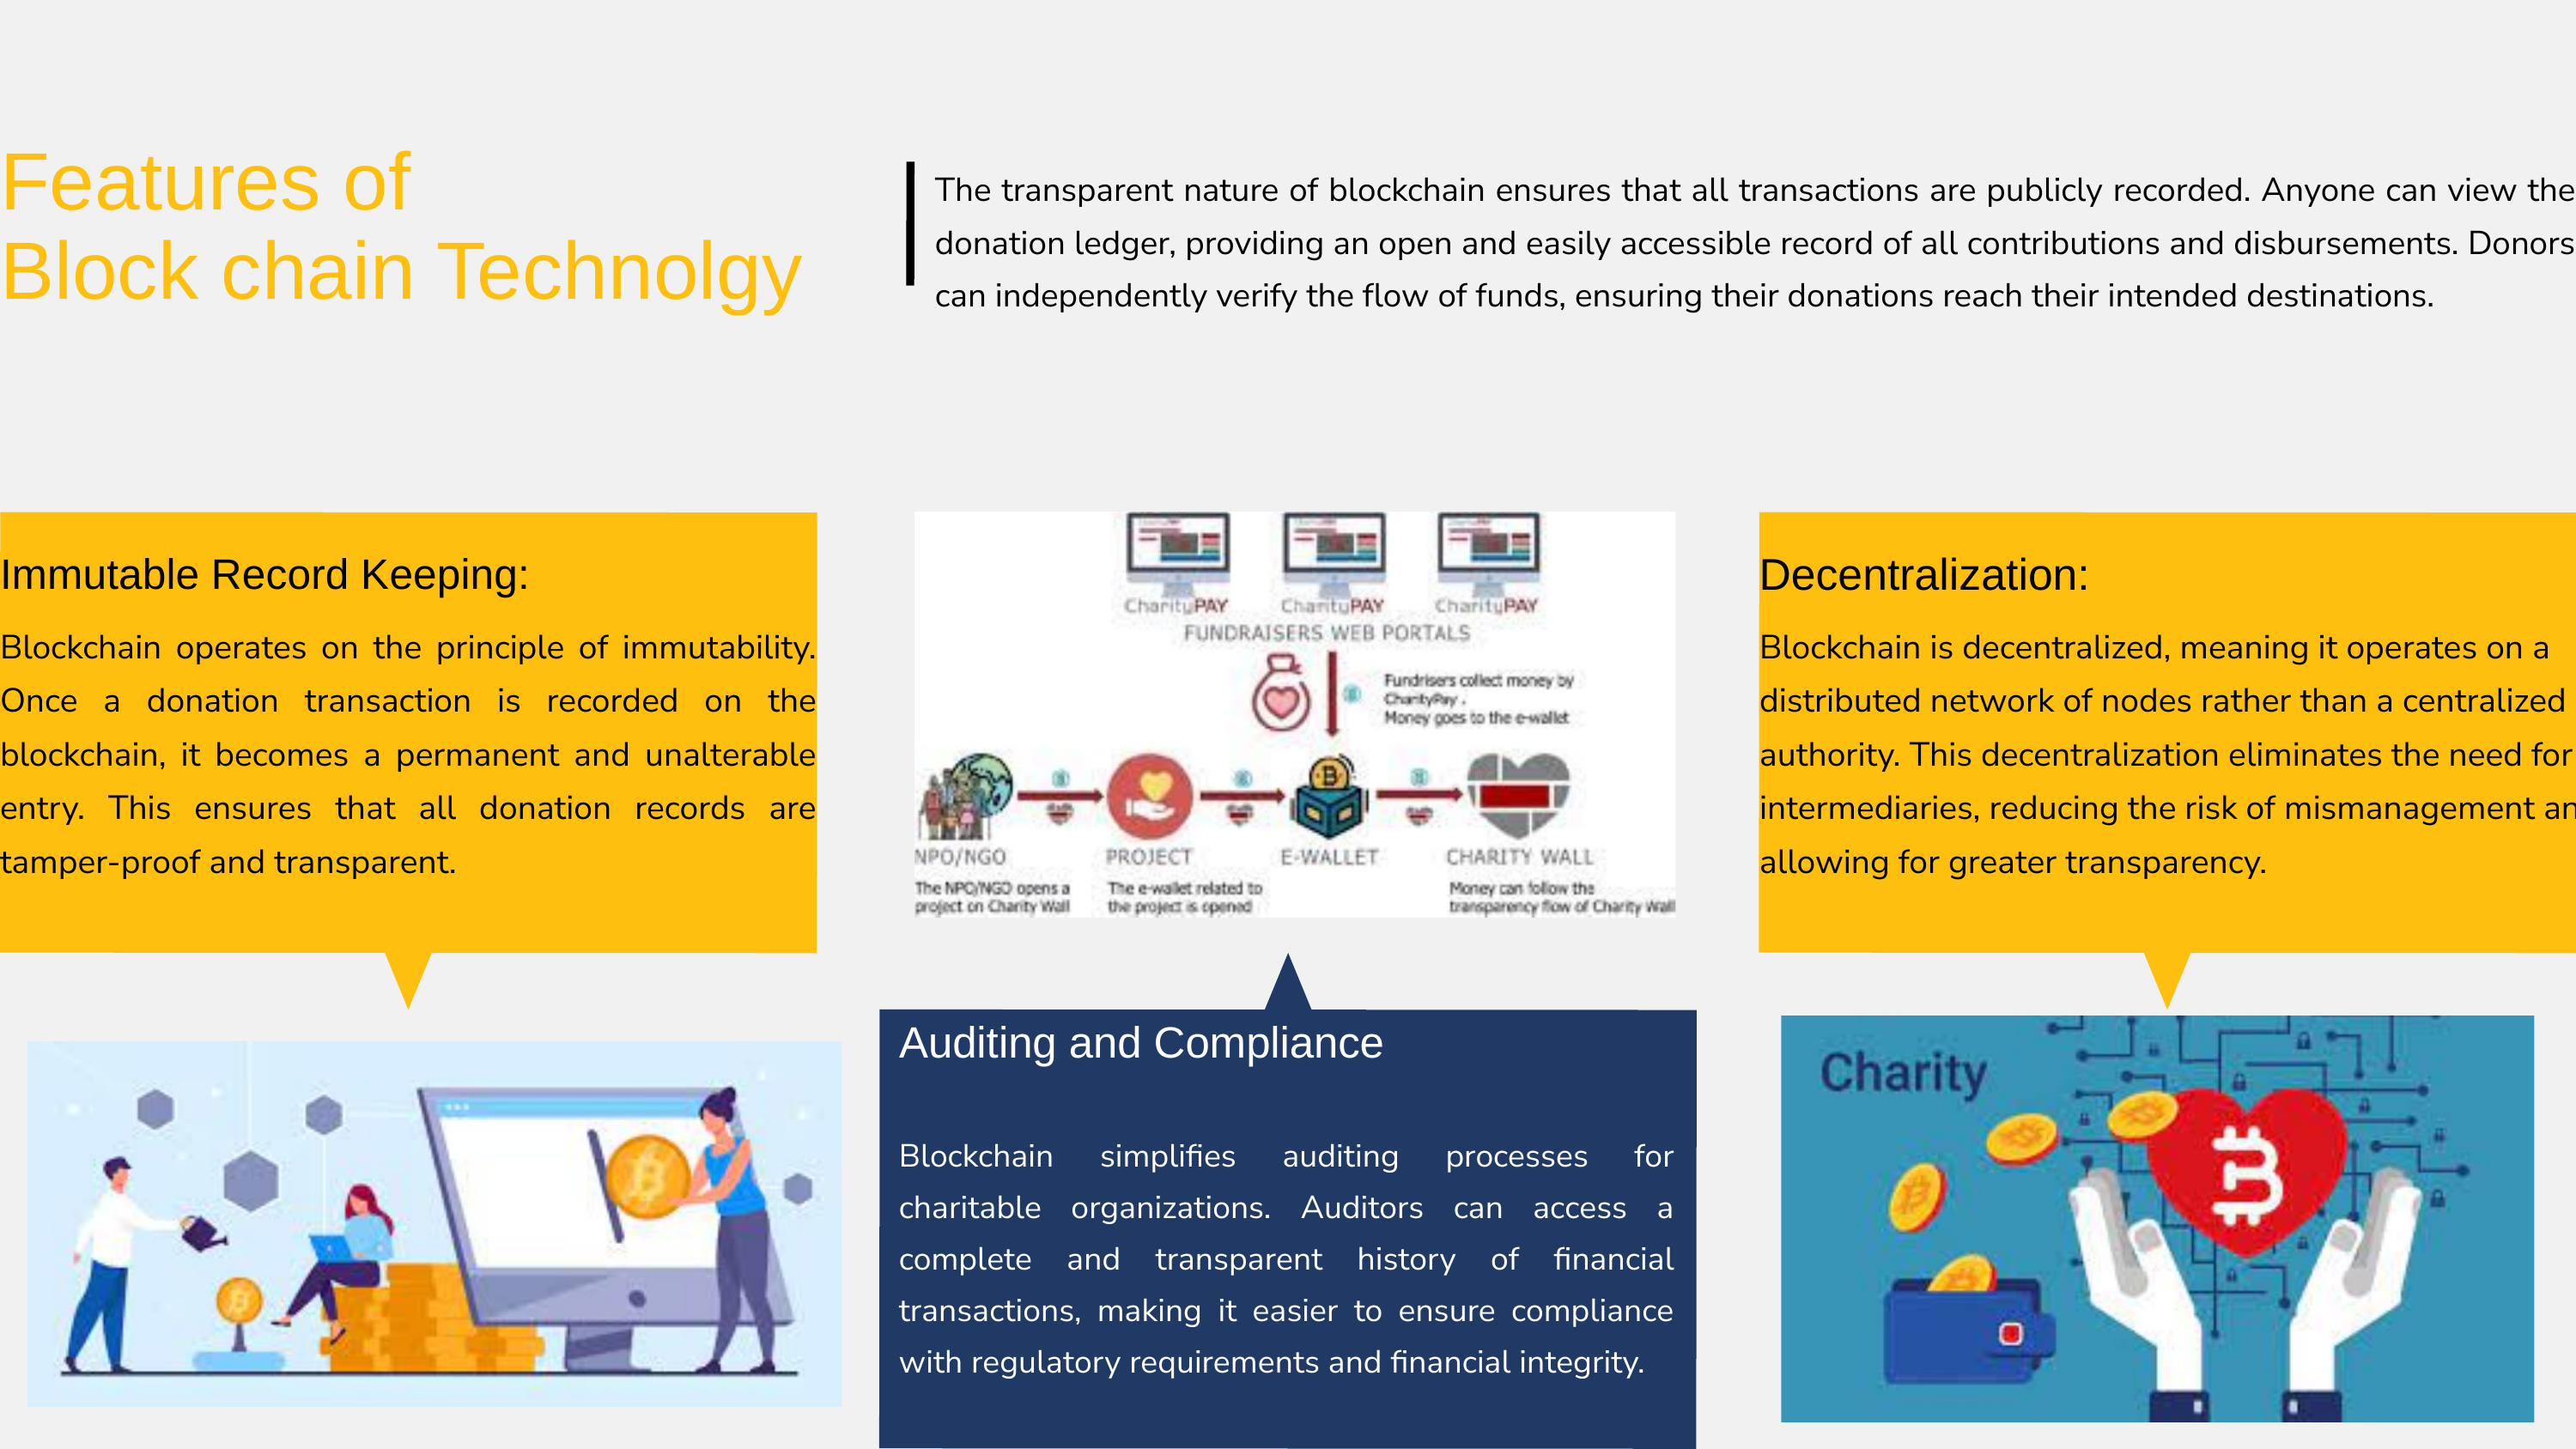

Features of
Block chain Technolgy
The transparent nature of blockchain ensures that all transactions are publicly recorded. Anyone can view the donation ledger, providing an open and easily accessible record of all contributions and disbursements. Donors can independently verify the flow of funds, ensuring their donations reach their intended destinations.

Decentralization:

Immutable Record Keeping:

Blockchain operates on the principle of immutability. Once a donation transaction is recorded on the blockchain, it becomes a permanent and unalterable entry. This ensures that all donation records are tamper-proof and transparent.

Blockchain is decentralized, meaning it operates on a distributed network of nodes rather than a centralized authority. This decentralization eliminates the need for intermediaries, reducing the risk of mismanagement and allowing for greater transparency.

Auditing and Compliance

Blockchain simplifies auditing processes for charitable organizations. Auditors can access a complete and transparent history of financial transactions, making it easier to ensure compliance with regulatory requirements and financial integrity.